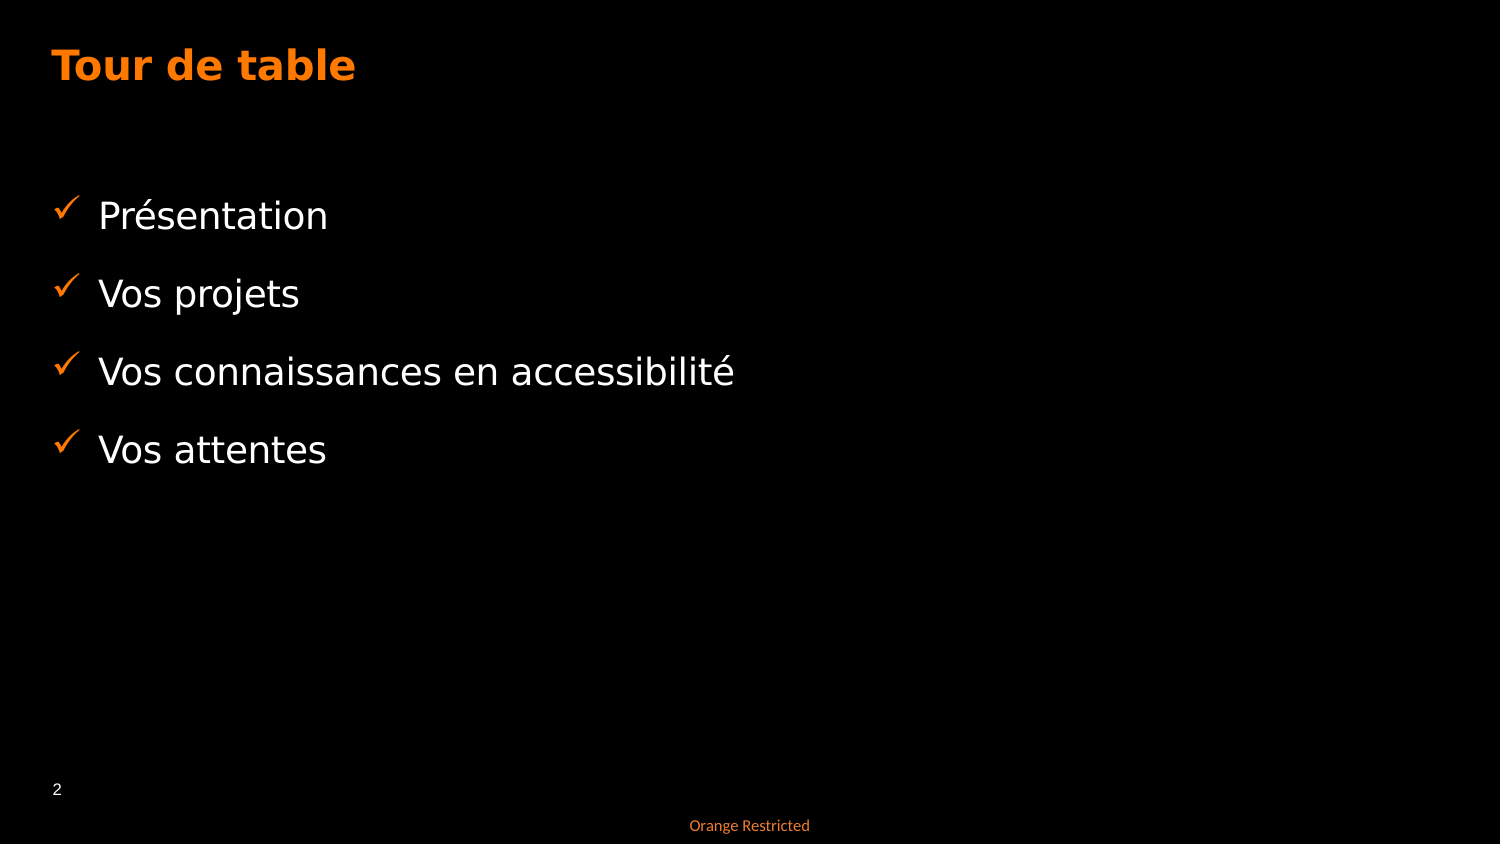

# Tour de table
Présentation
Vos projets
Vos connaissances en accessibilité
Vos attentes